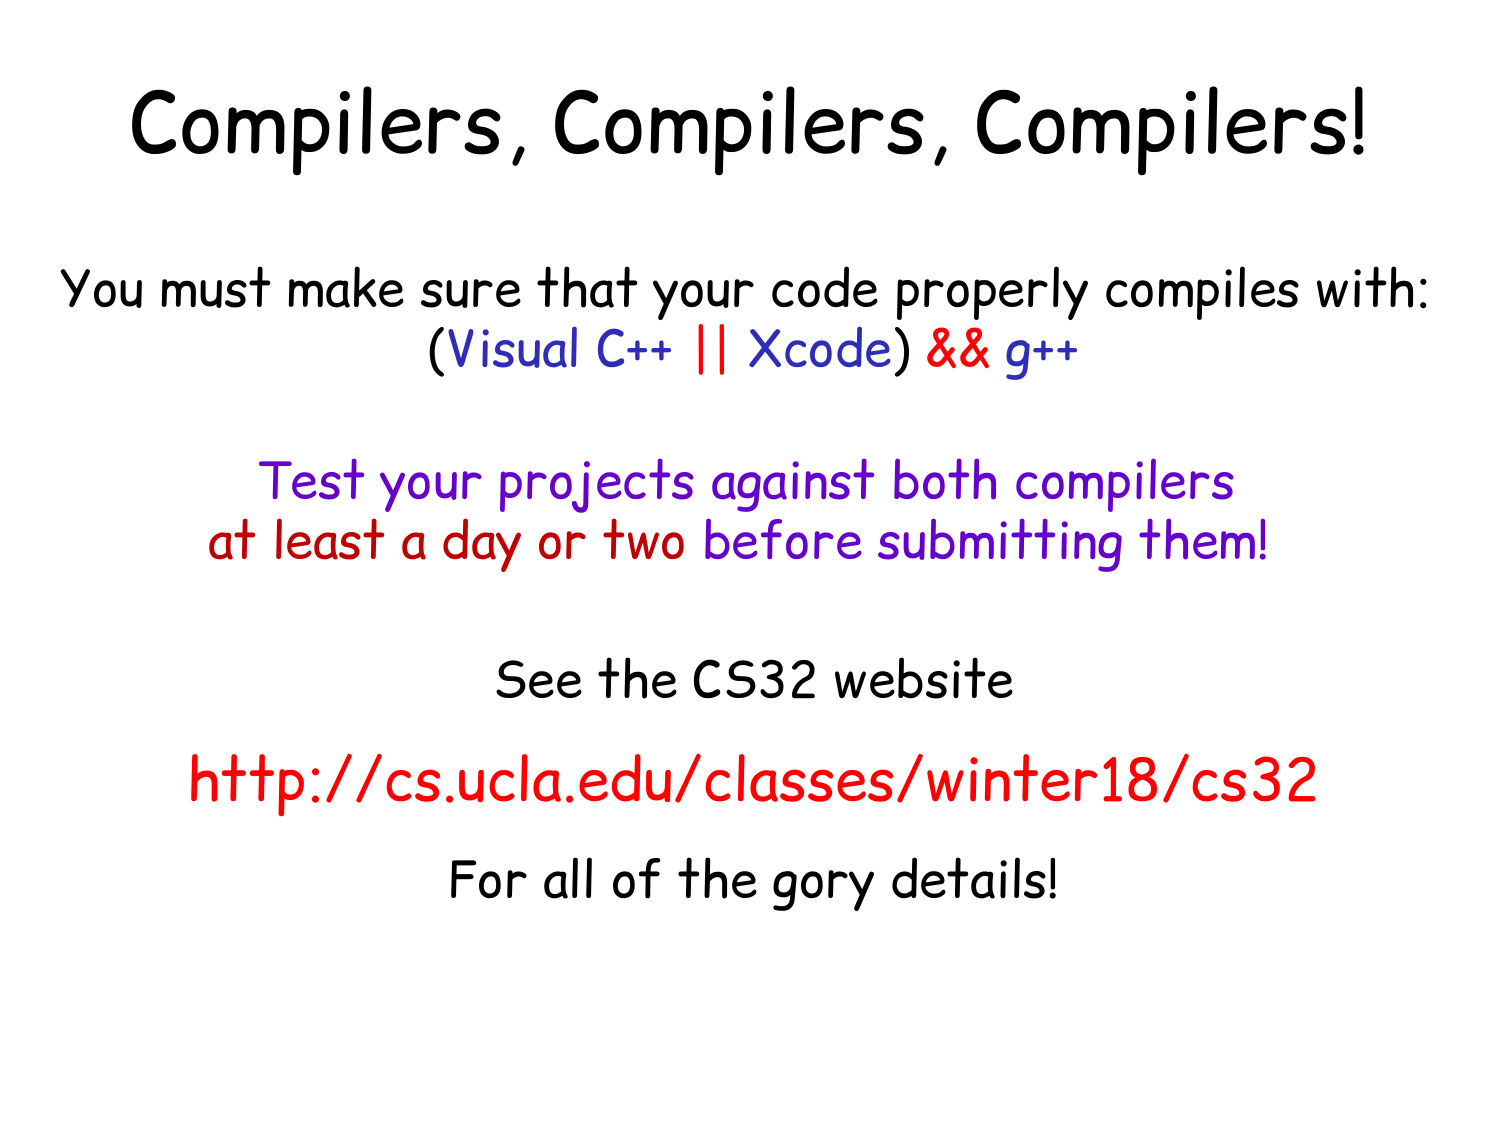

# Compilers, Compilers, Compilers!
You must make sure that your code properly compiles with:
(Visual C++ || Xcode) && g++
Test your projects against both compilers
at least a day or two before submitting them!
See the CS32 website

http://cs.ucla.edu/classes/winter18/cs32

For all of the gory details!